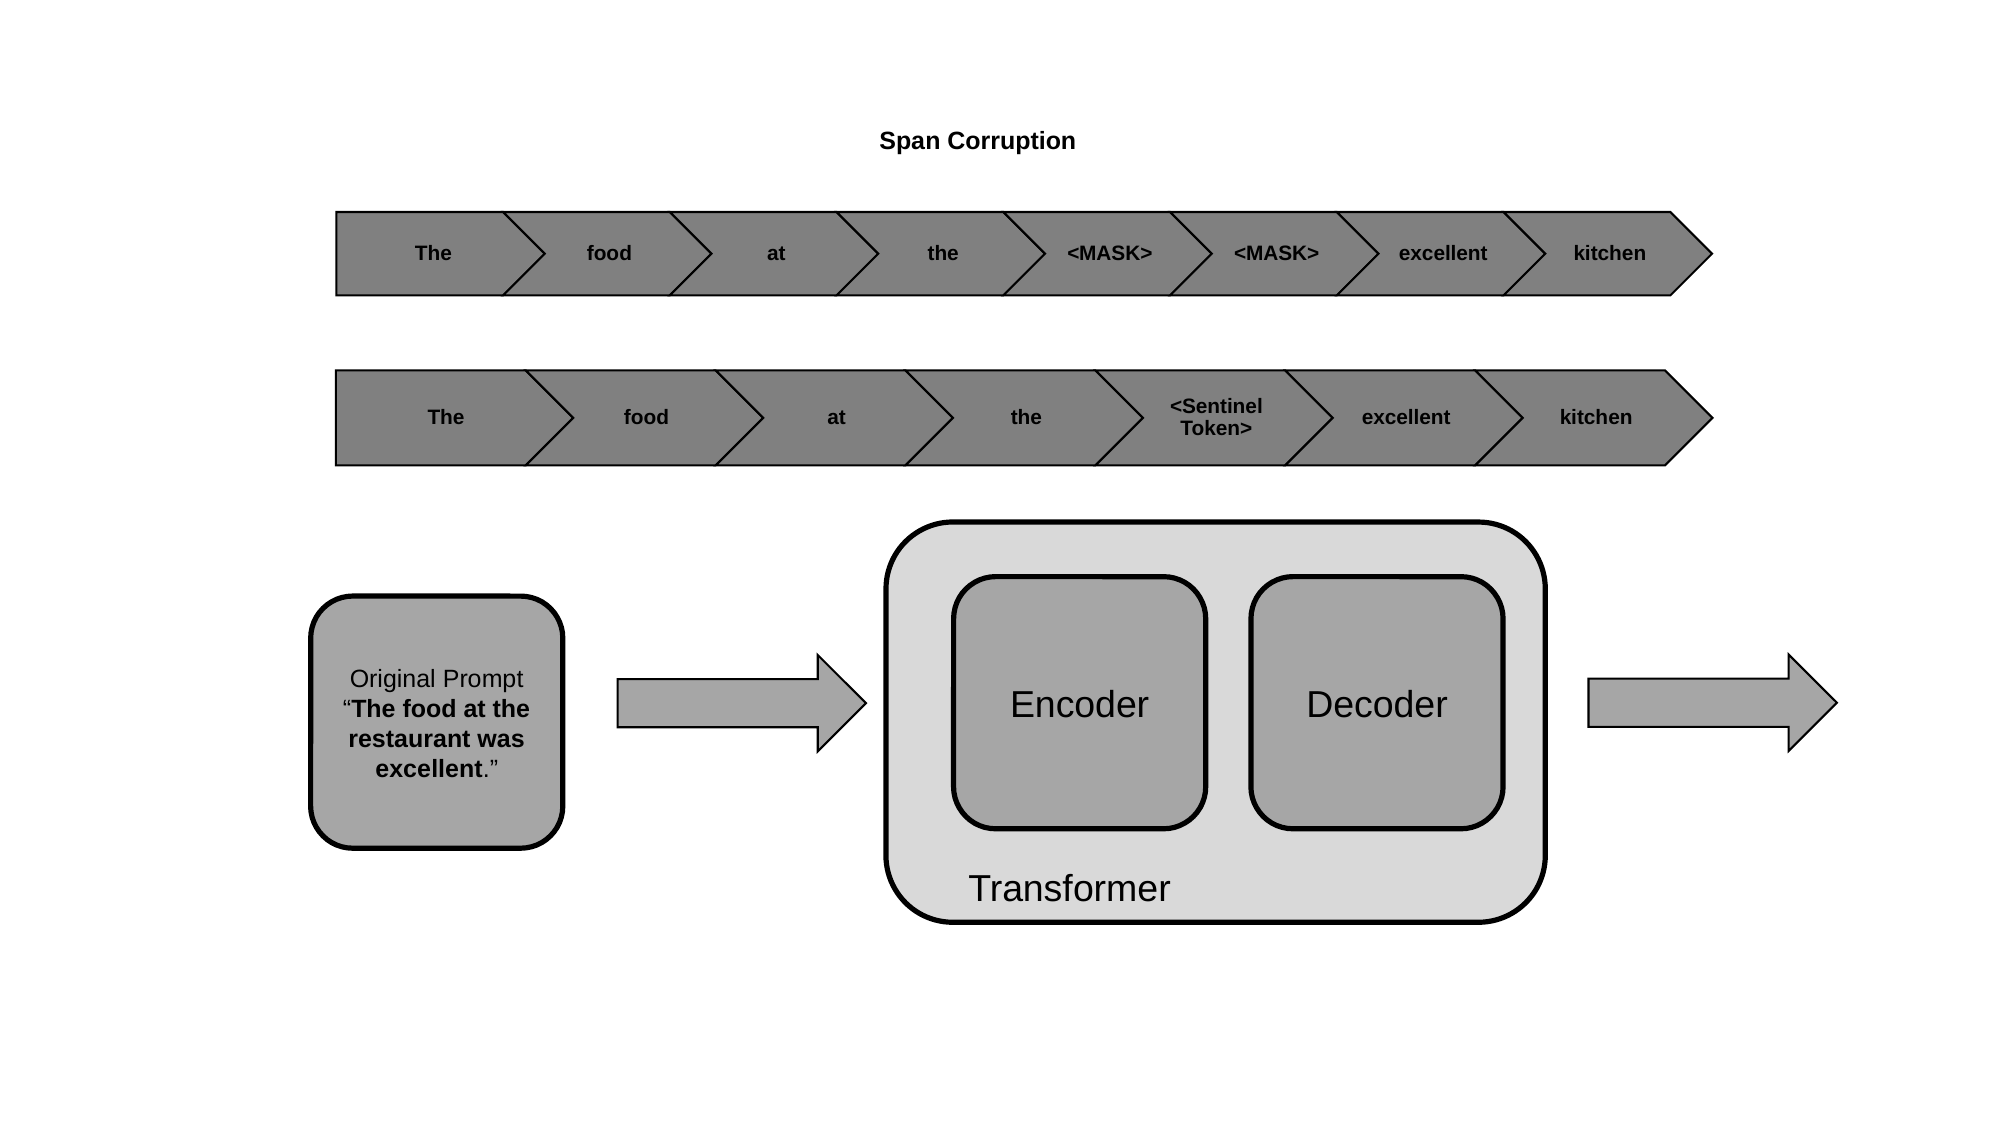

The
food
at
the
<MASK>
<MASK>
excellent
kitchen
Span Corruption
The
food
at
the
<Sentinel Token>
excellent
kitchen

Encoder
Decoder
Original Prompt “The food at the restaurant was excellent.”

Transformer